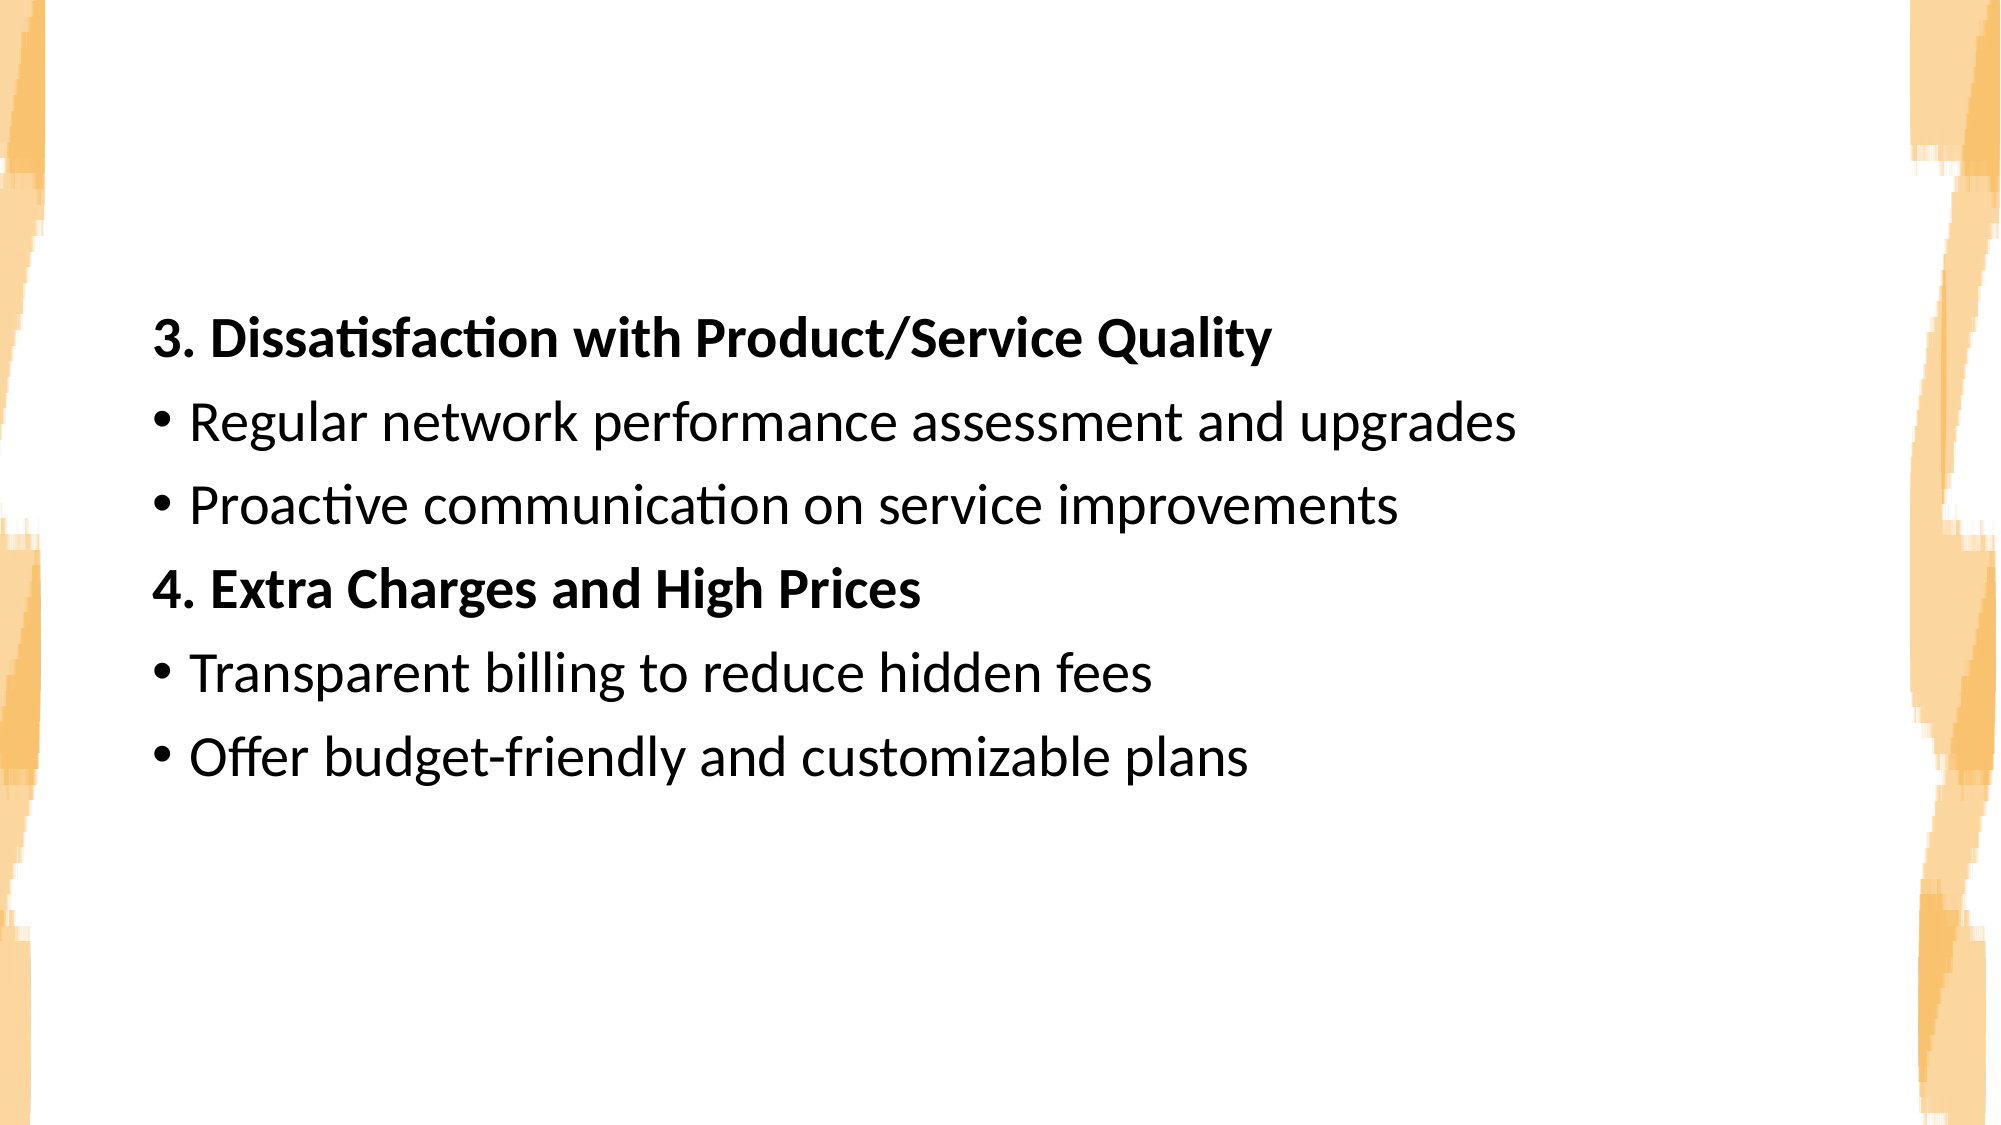

#
3. Dissatisfaction with Product/Service Quality
Regular network performance assessment and upgrades
Proactive communication on service improvements
4. Extra Charges and High Prices
Transparent billing to reduce hidden fees
Offer budget-friendly and customizable plans